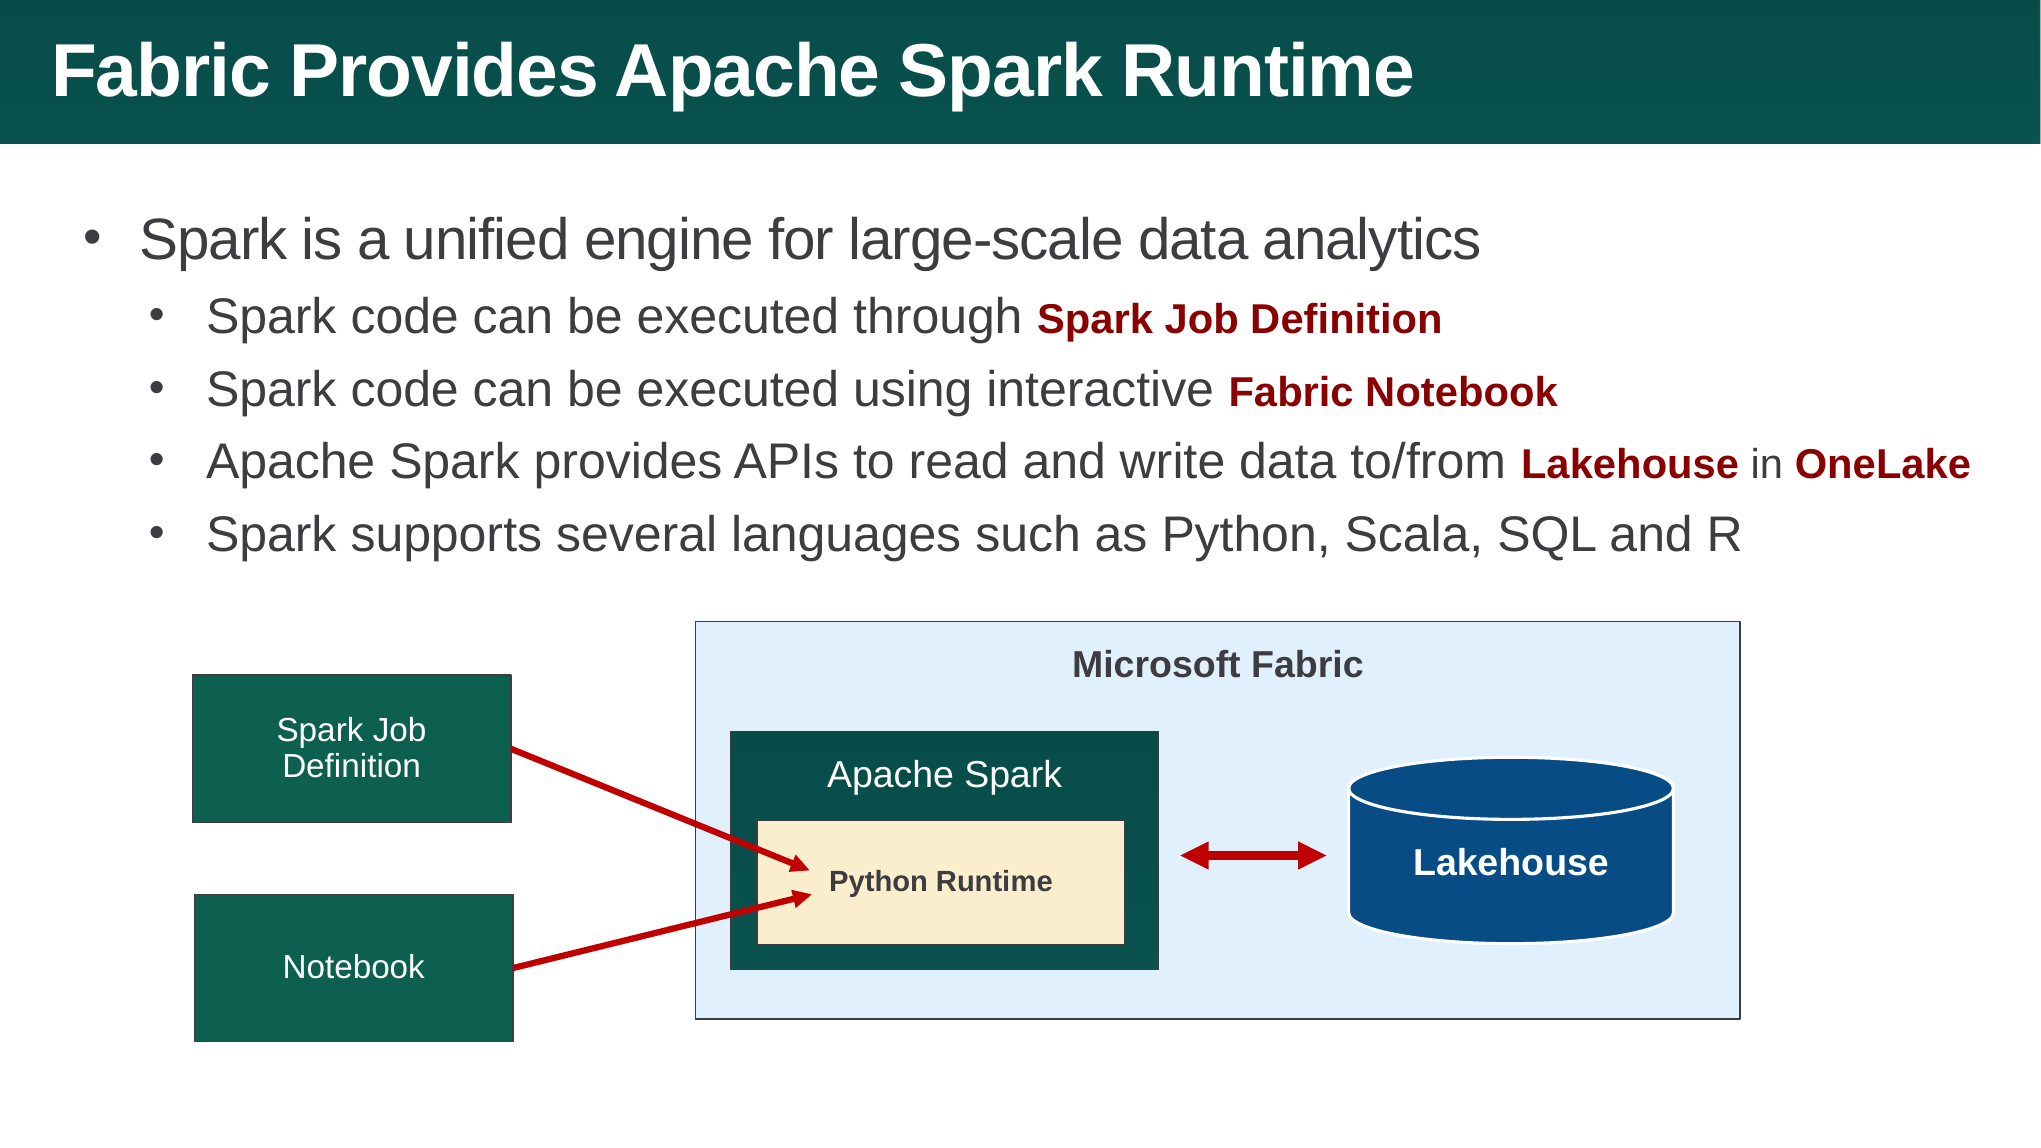

# Fabric Provides Apache Spark Runtime
Spark is a unified engine for large-scale data analytics
Spark code can be executed through Spark Job Definition
Spark code can be executed using interactive Fabric Notebook
Apache Spark provides APIs to read and write data to/from Lakehouse in OneLake
Spark supports several languages such as Python, Scala, SQL and R

Microsoft Fabric
Spark Job Definition
Apache Spark
Python Runtime
Lakehouse
Notebook